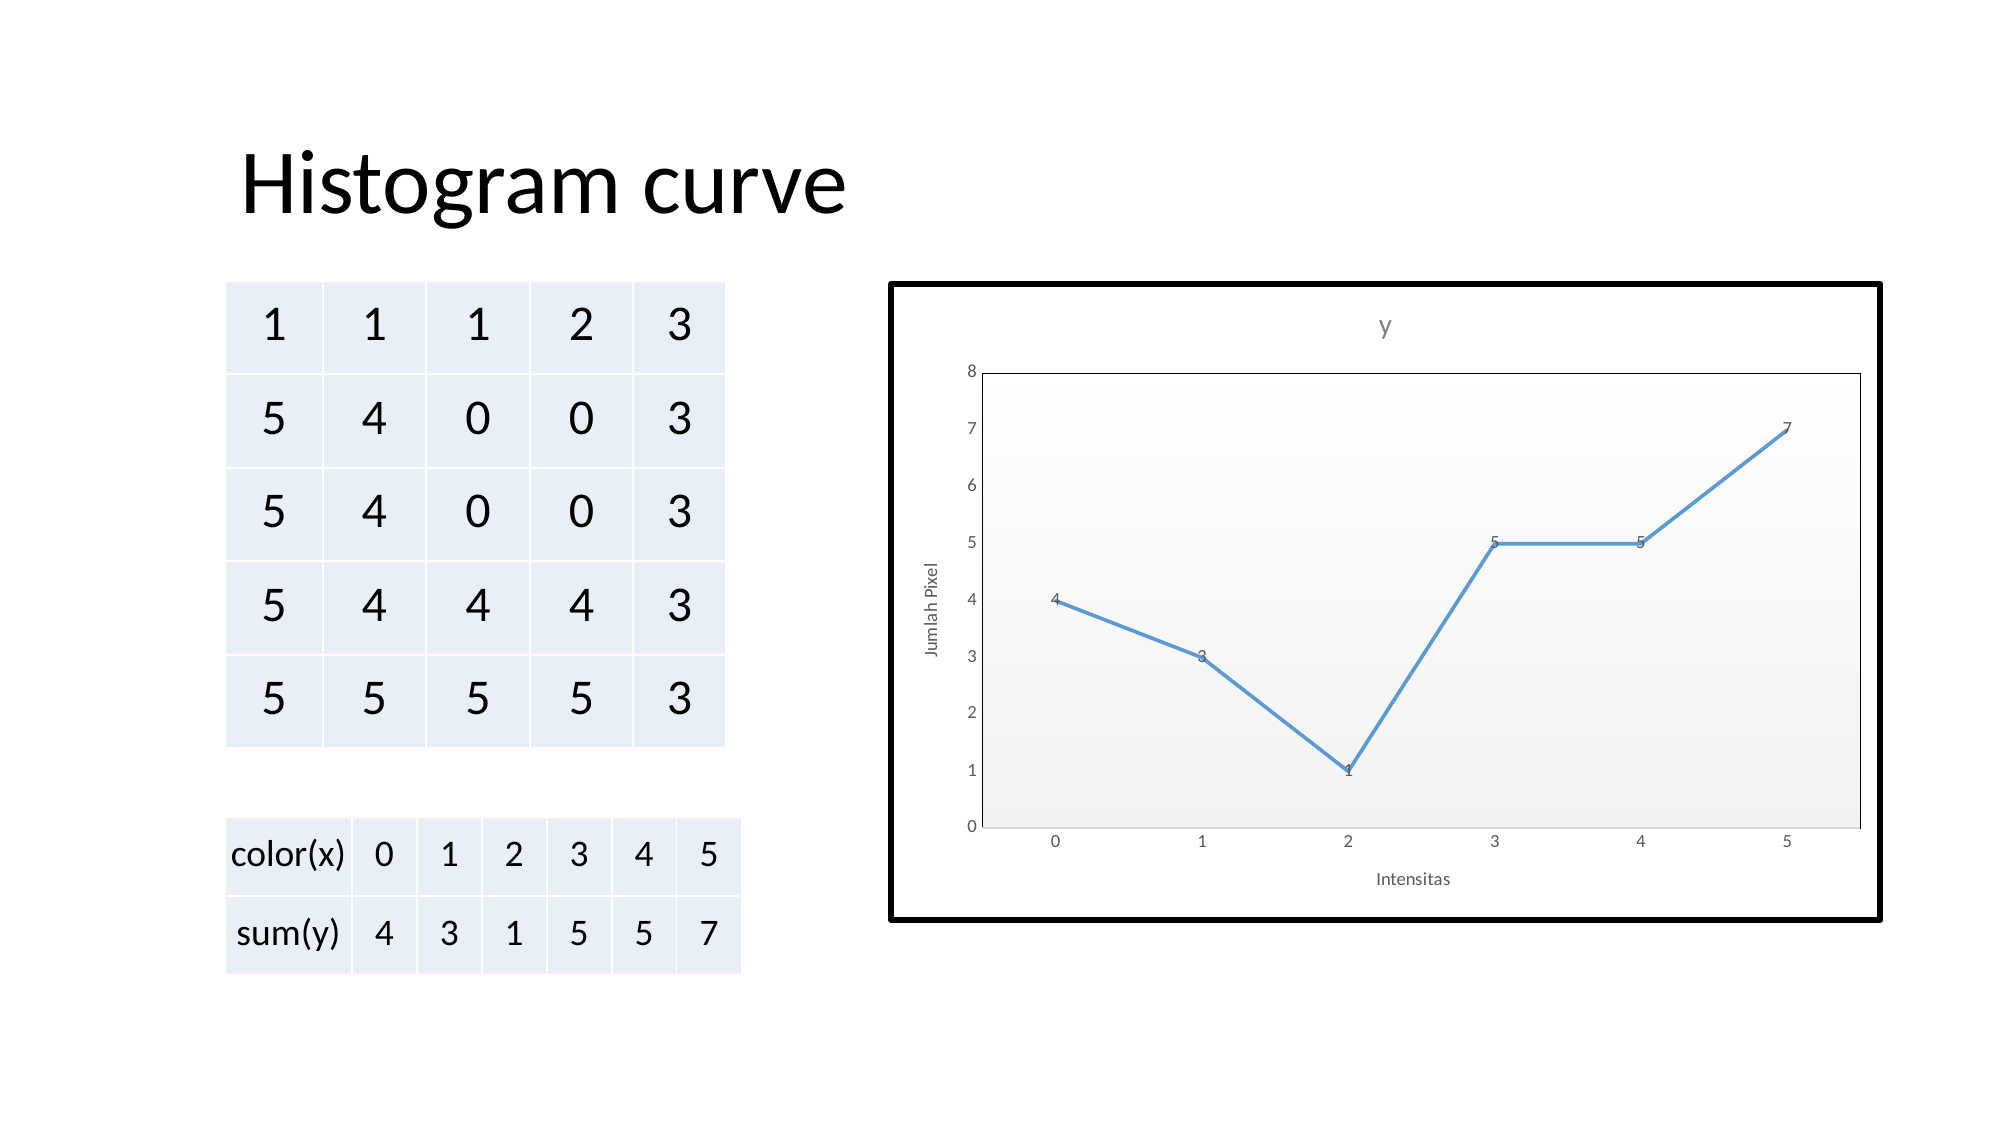

# Histogram curve

### Chart: y

| Category | sum(y) |
|---|---|
| 0 | 4.0 |
| 1 | 3.0 |
| 2 | 1.0 |
| 3 | 5.0 |
| 4 | 5.0 |
| 5 | 7.0 |
| 1 | 1 | 1 | 2 | 3 |
| --- | --- | --- | --- | --- |
| 5 | 4 | 0 | 0 | 3 |
| 5 | 4 | 0 | 0 | 3 |
| 5 | 4 | 4 | 4 | 3 |
| 5 | 5 | 5 | 5 | 3 |
| color(x) | 0 | 1 | 2 | 3 | 4 | 5 |
| --- | --- | --- | --- | --- | --- | --- |
| sum(y) | 4 | 3 | 1 | 5 | 5 | 7 |